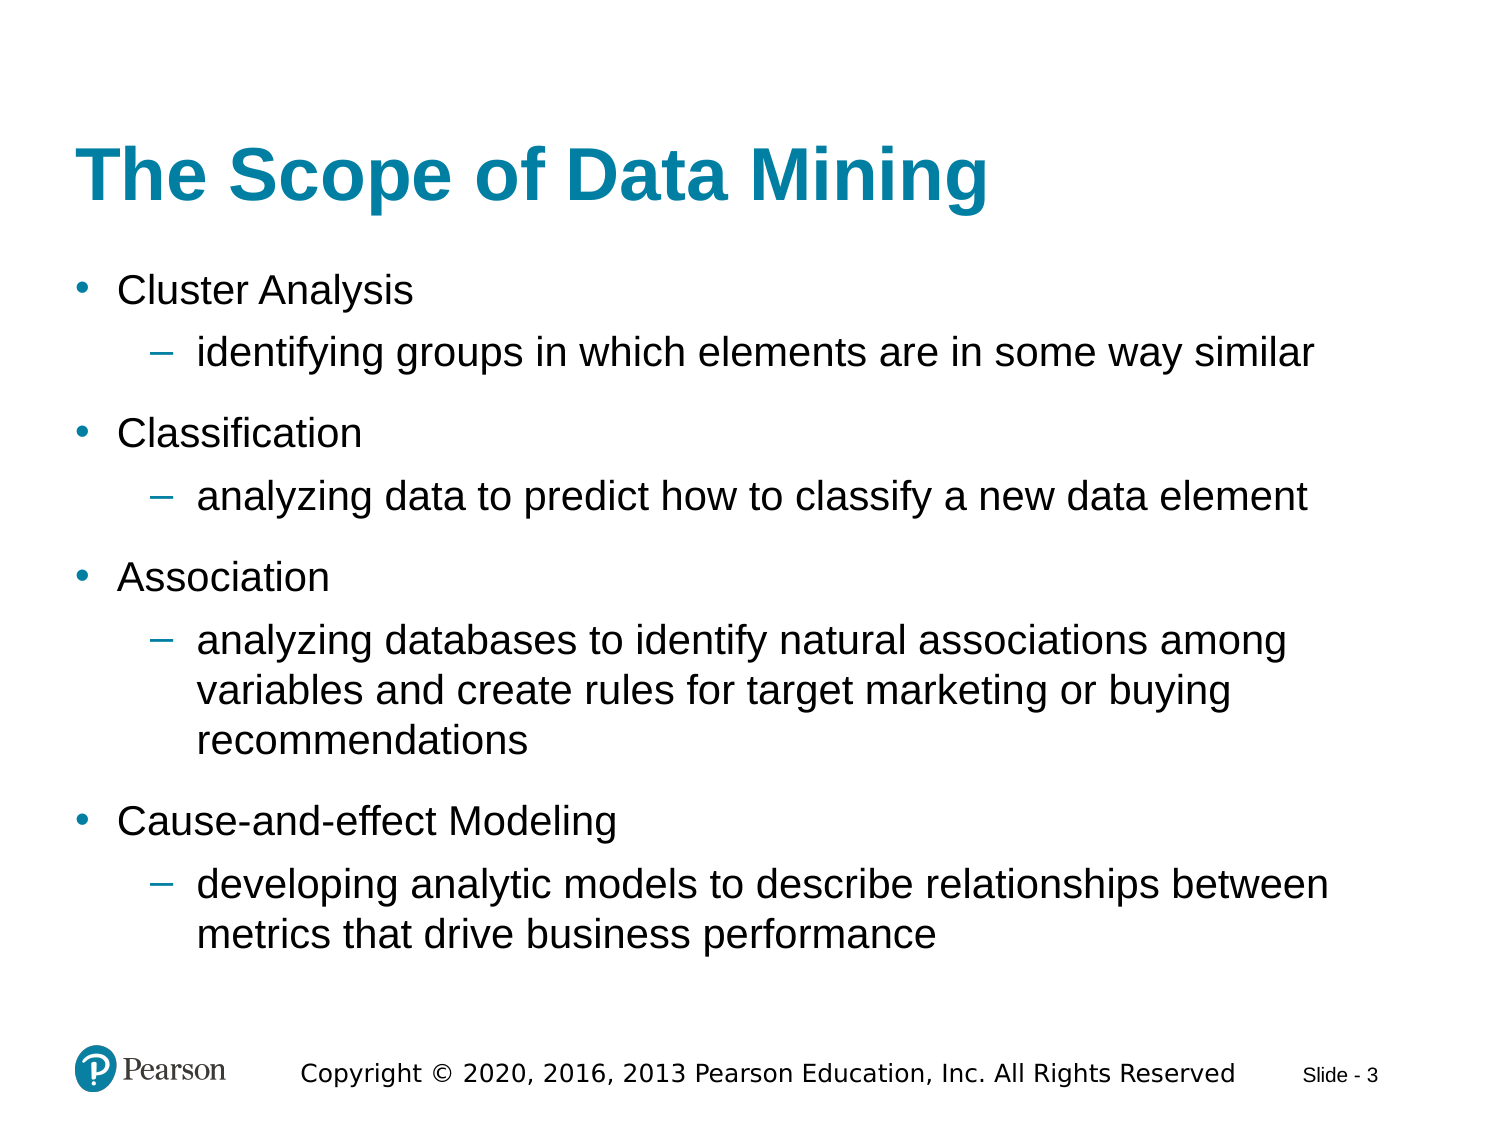

# The Scope of Data Mining
Cluster Analysis
identifying groups in which elements are in some way similar
Classification
analyzing data to predict how to classify a new data element
Association
analyzing databases to identify natural associations among variables and create rules for target marketing or buying recommendations
Cause-and-effect Modeling
developing analytic models to describe relationships between metrics that drive business performance